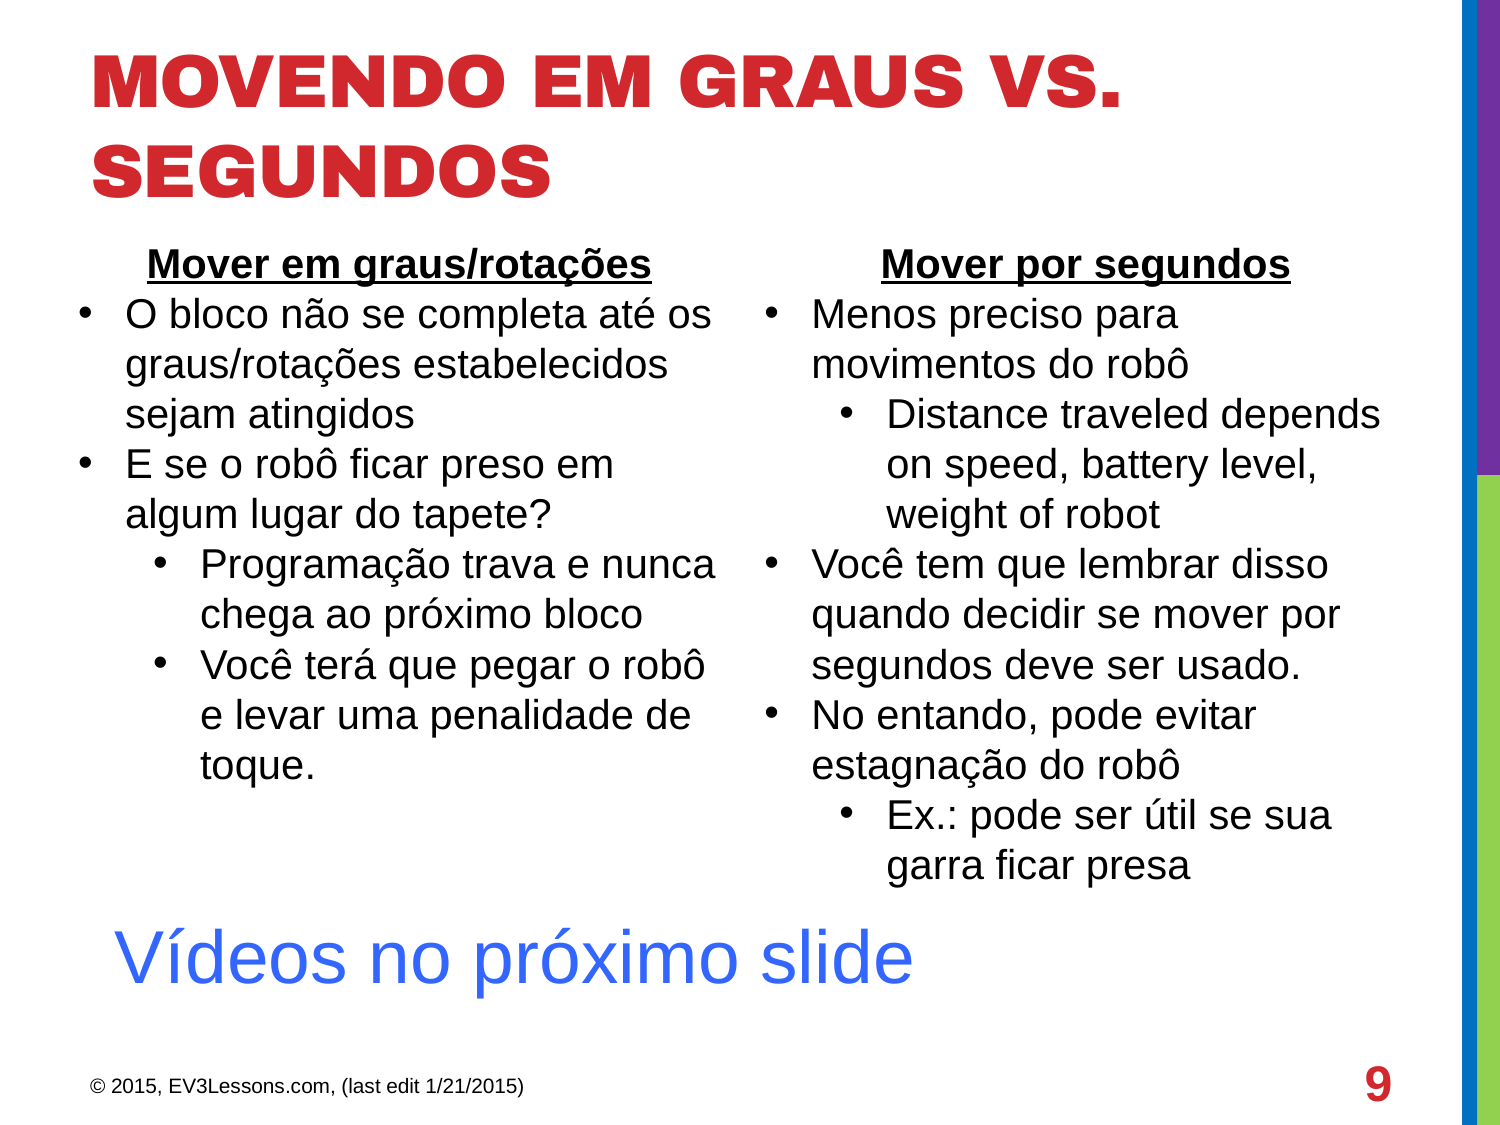

# Movendo em graus Vs. segundos
Mover em graus/rotações
O bloco não se completa até os graus/rotações estabelecidos sejam atingidos
E se o robô ficar preso em algum lugar do tapete?
Programação trava e nunca chega ao próximo bloco
Você terá que pegar o robô e levar uma penalidade de toque.

Mover por segundos
Menos preciso para movimentos do robô
Distance traveled depends on speed, battery level, weight of robot
Você tem que lembrar disso quando decidir se mover por segundos deve ser usado.
No entando, pode evitar estagnação do robô
Ex.: pode ser útil se sua garra ficar presa
Vídeos no próximo slide
9
© 2015, EV3Lessons.com, (last edit 1/21/2015)